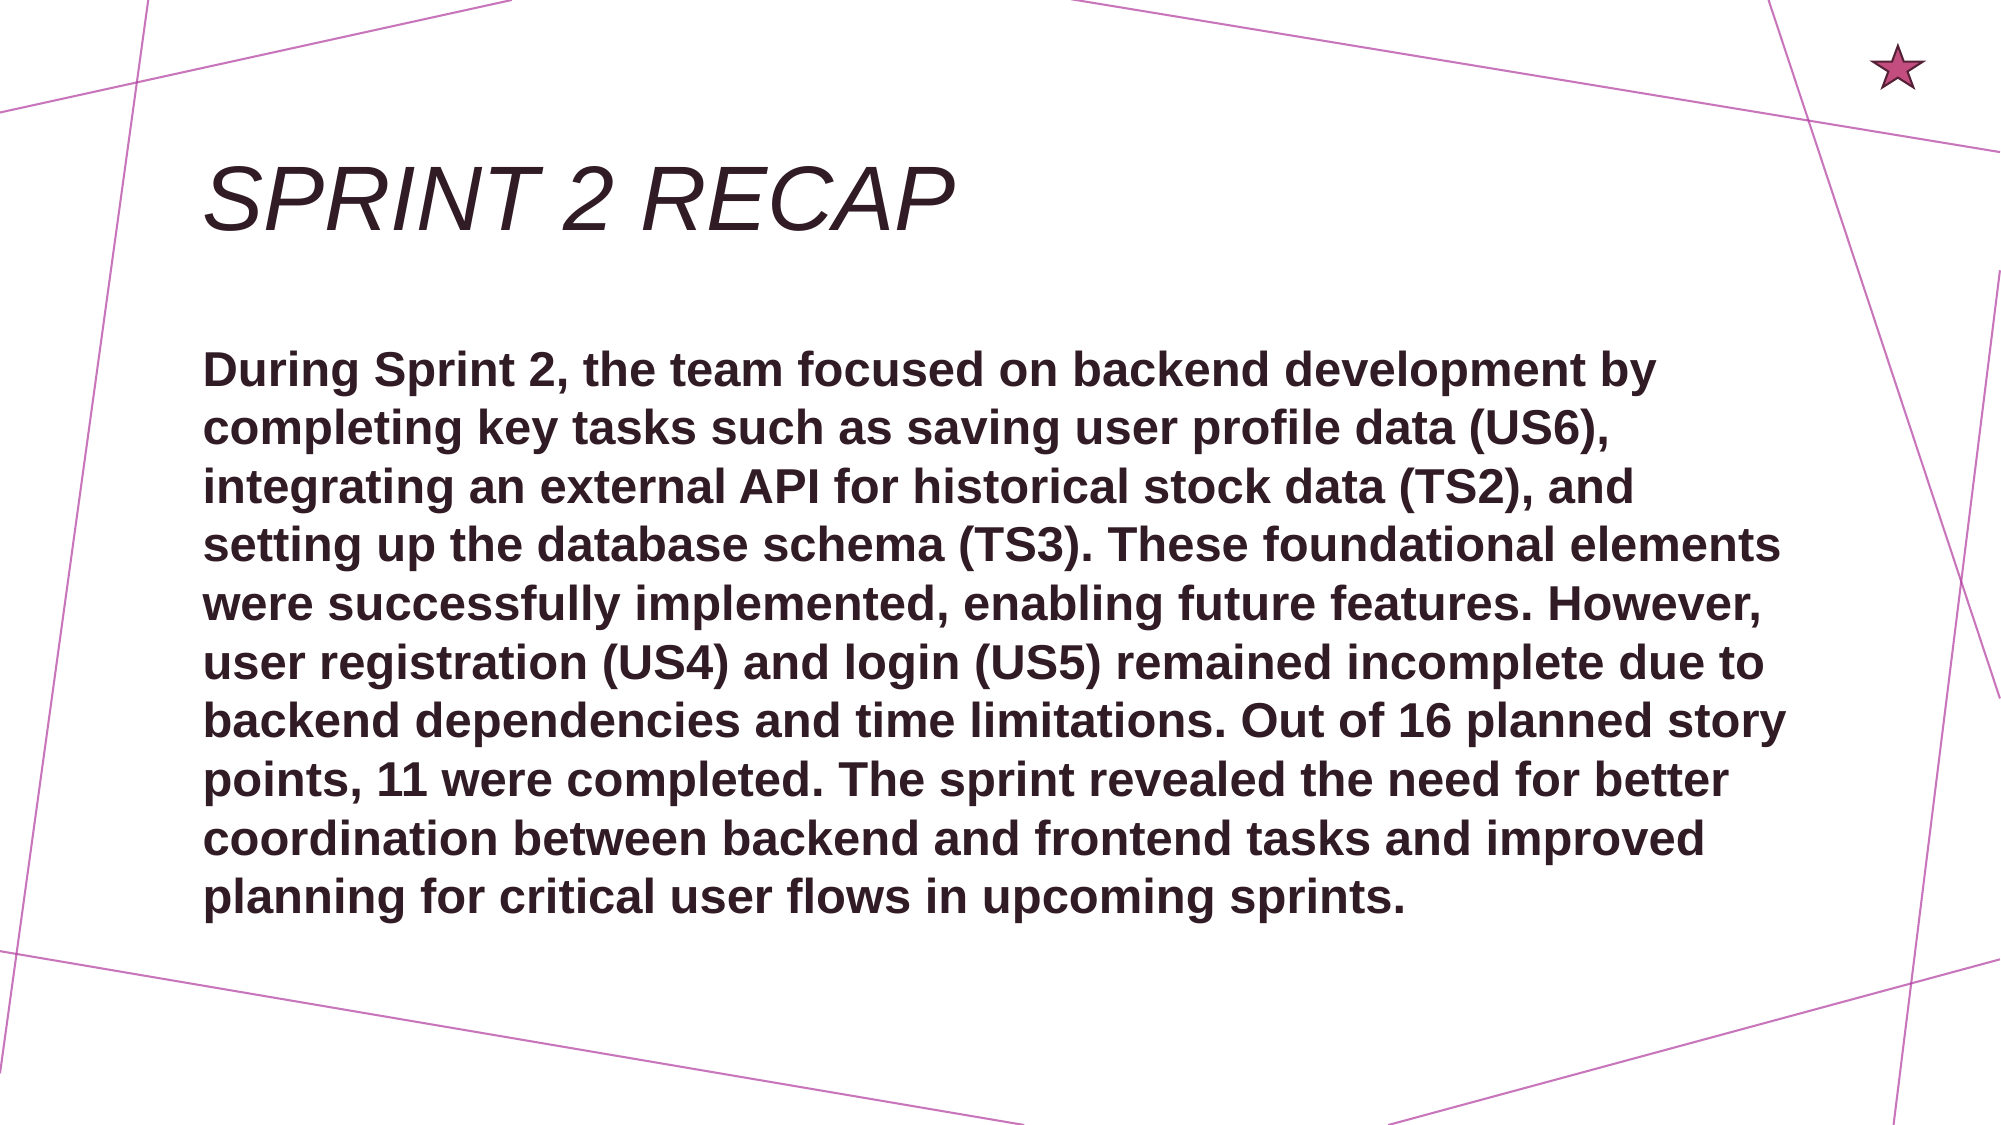

# Sprint 2 Recap
During Sprint 2, the team focused on backend development by completing key tasks such as saving user profile data (US6), integrating an external API for historical stock data (TS2), and setting up the database schema (TS3). These foundational elements were successfully implemented, enabling future features. However, user registration (US4) and login (US5) remained incomplete due to backend dependencies and time limitations. Out of 16 planned story points, 11 were completed. The sprint revealed the need for better coordination between backend and frontend tasks and improved planning for critical user flows in upcoming sprints.